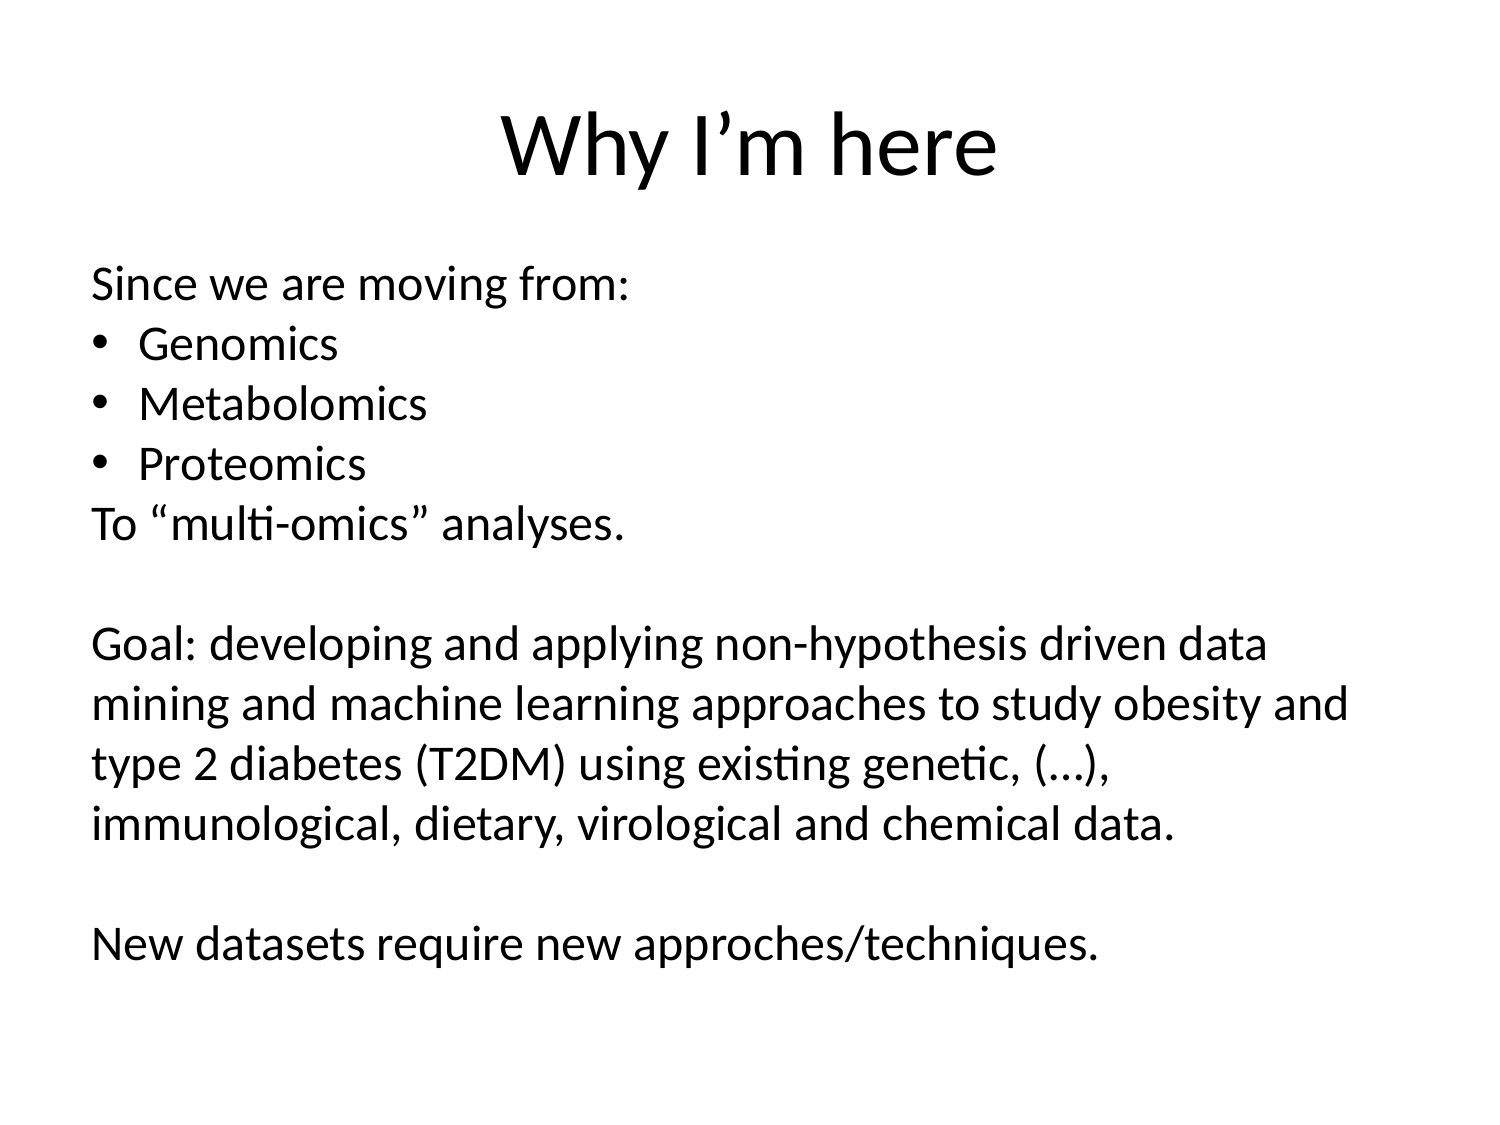

# Why I’m here
Since we are moving from:
Genomics
Metabolomics
Proteomics
To “multi-omics” analyses.

Goal: developing and applying non-hypothesis driven data mining and machine learning approaches to study obesity and type 2 diabetes (T2DM) using existing genetic, (…), immunological, dietary, virological and chemical data.

New datasets require new approches/techniques.